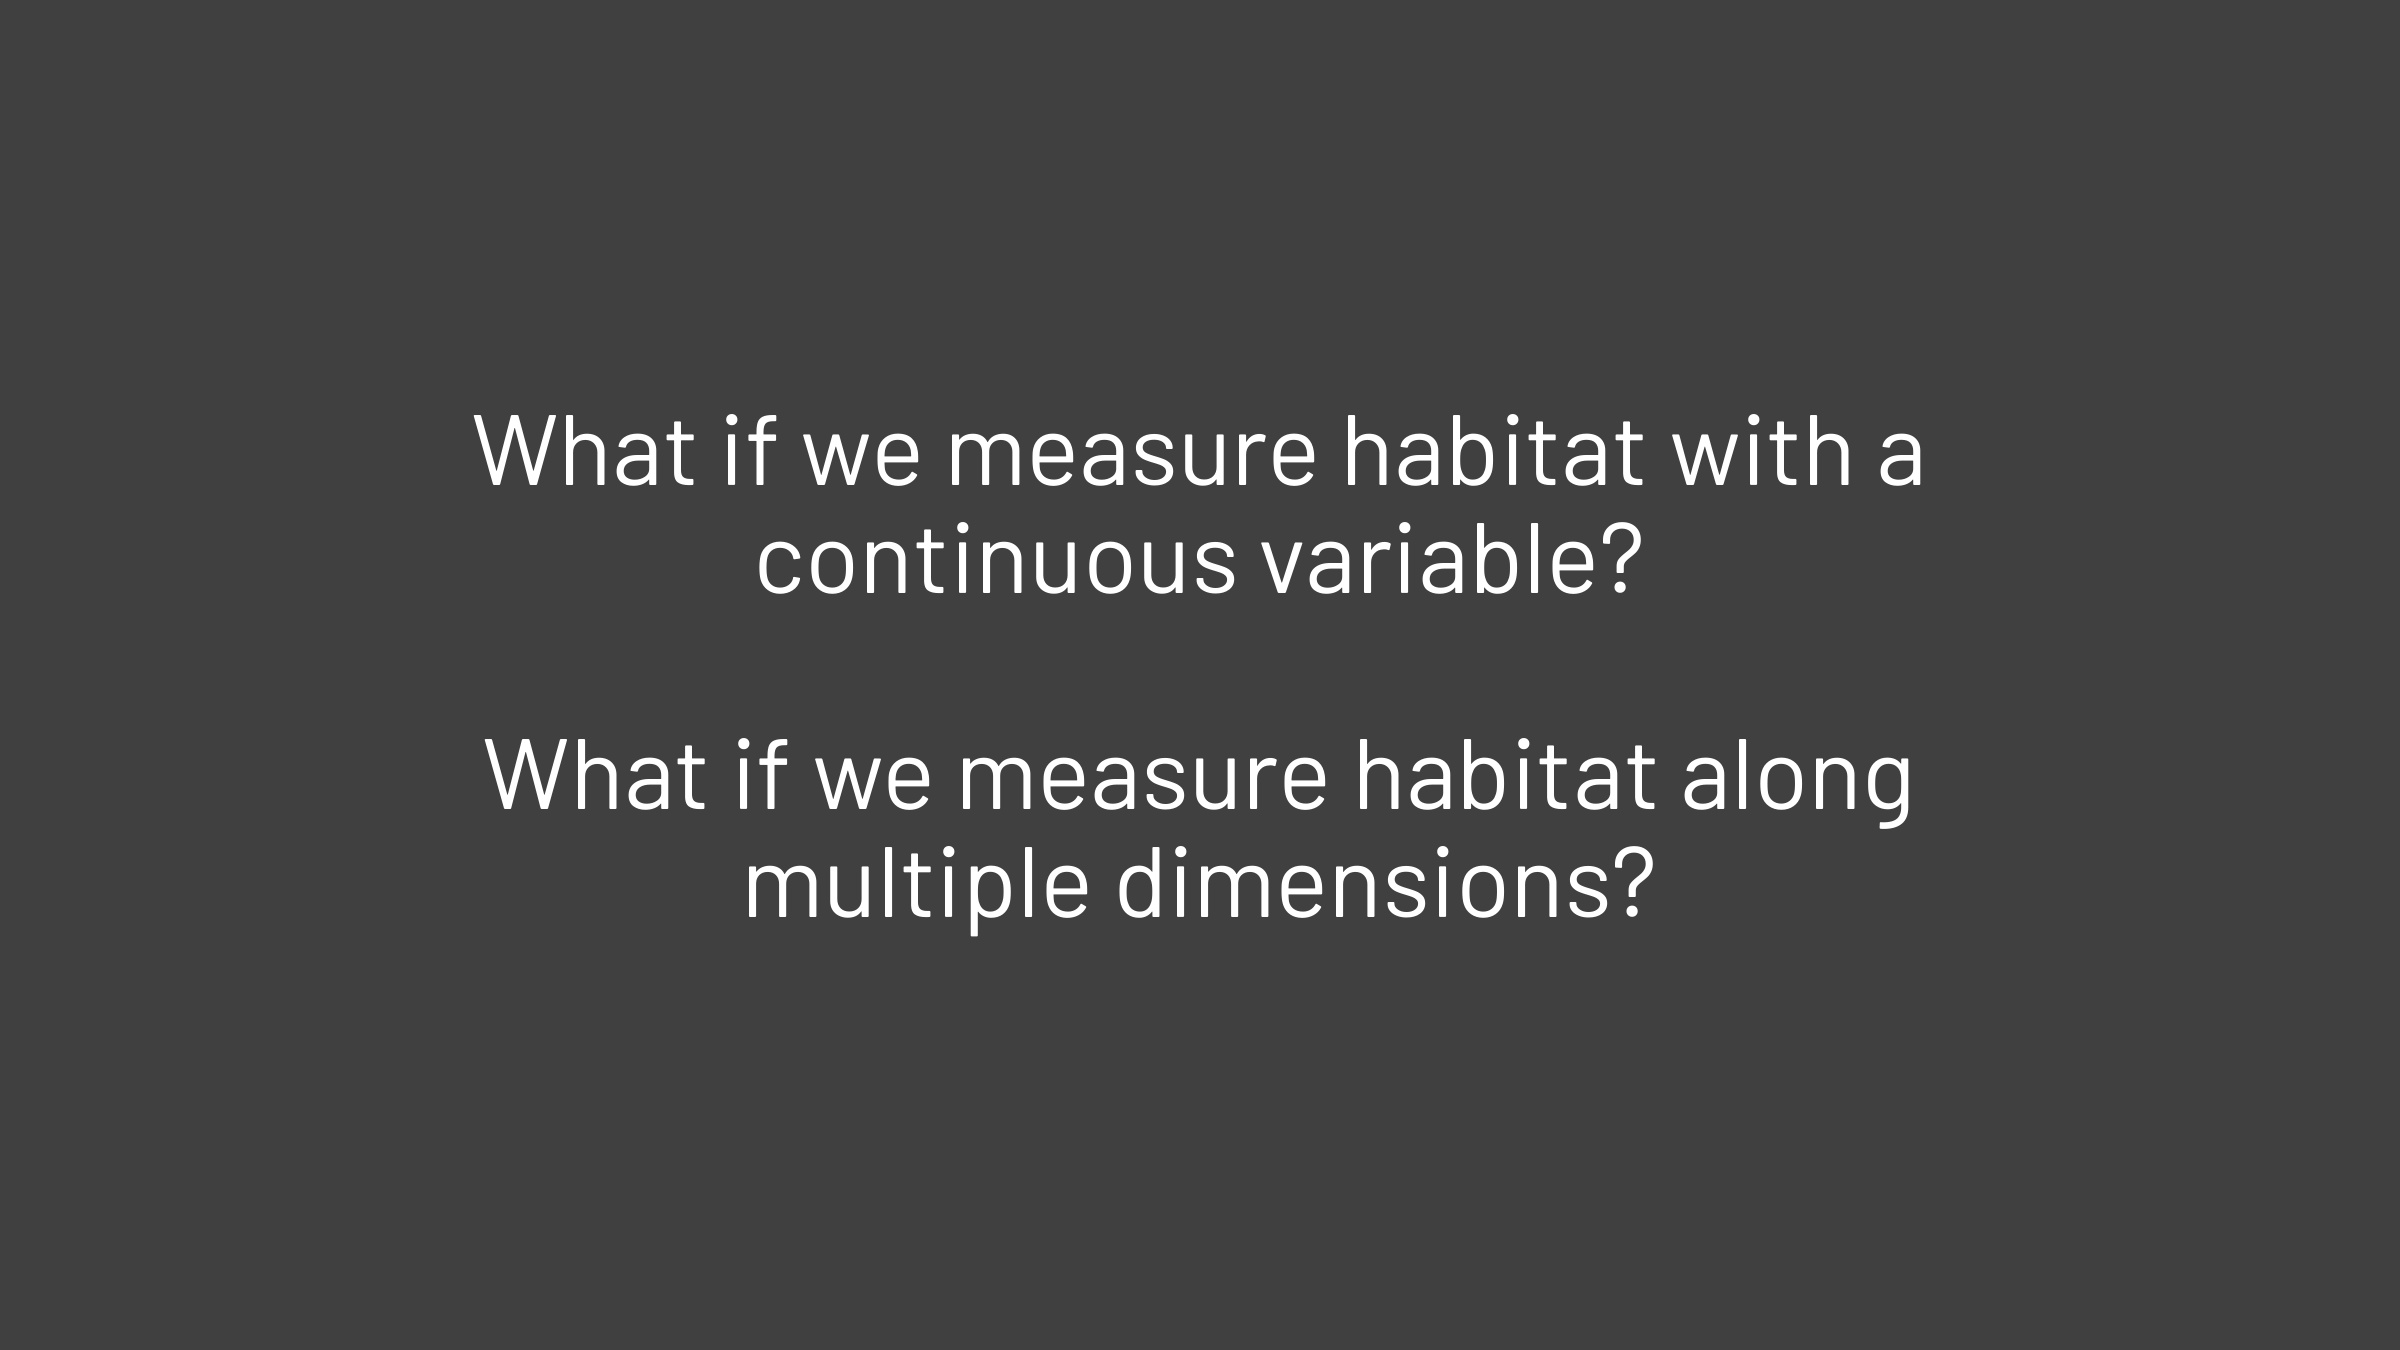

# What if we measure habitat with a continuous variable? What if we measure habitat along multiple dimensions?